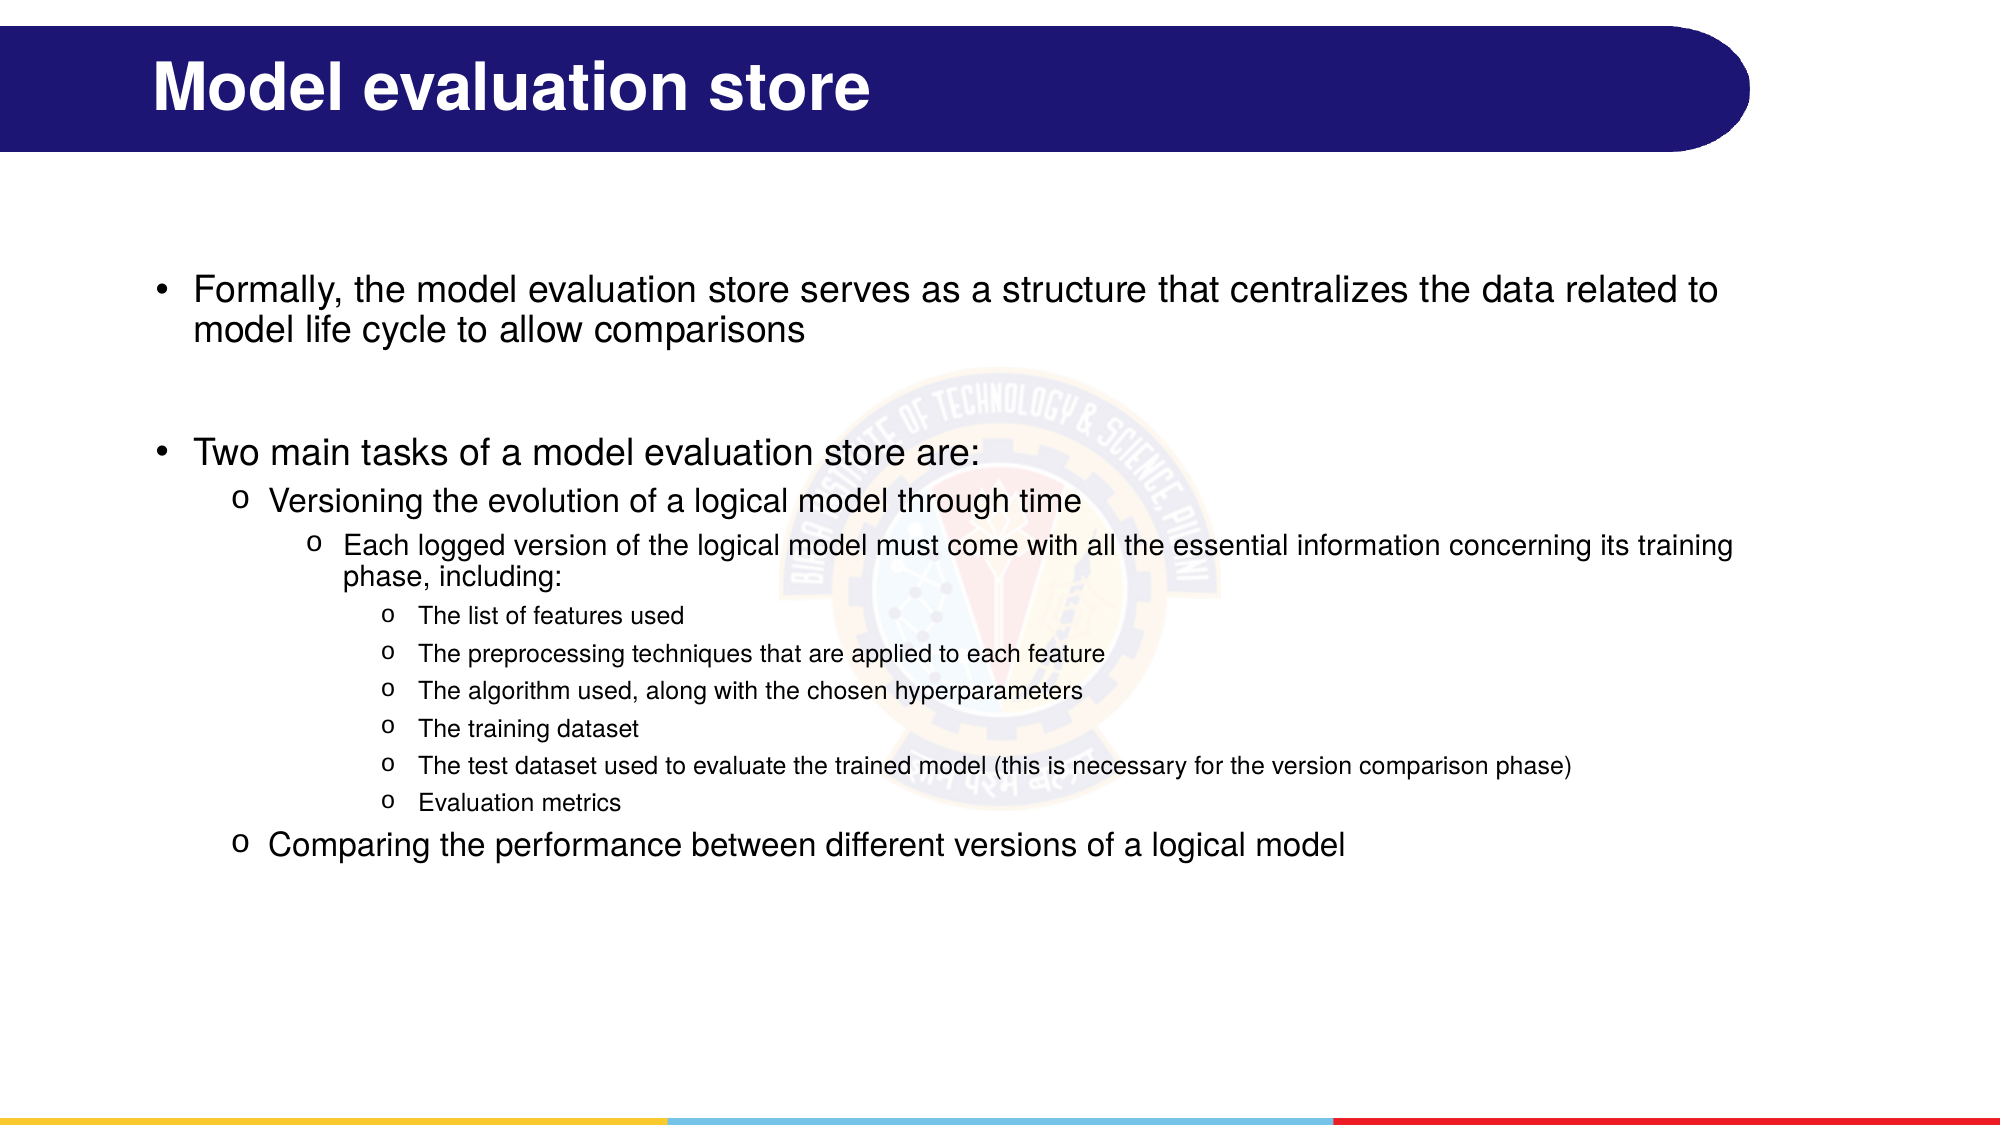

# Model evaluation store

Formally, the model evaluation store serves as a structure that centralizes the data related to model life cycle to allow comparisons

Two main tasks of a model evaluation store are:
Versioning the evolution of a logical model through time
Each logged version of the logical model must come with all the essential information concerning its training phase, including:
The list of features used
The preprocessing techniques that are applied to each feature
The algorithm used, along with the chosen hyperparameters
The training dataset
The test dataset used to evaluate the trained model (this is necessary for the version comparison phase)
Evaluation metrics
Comparing the performance between different versions of a logical model